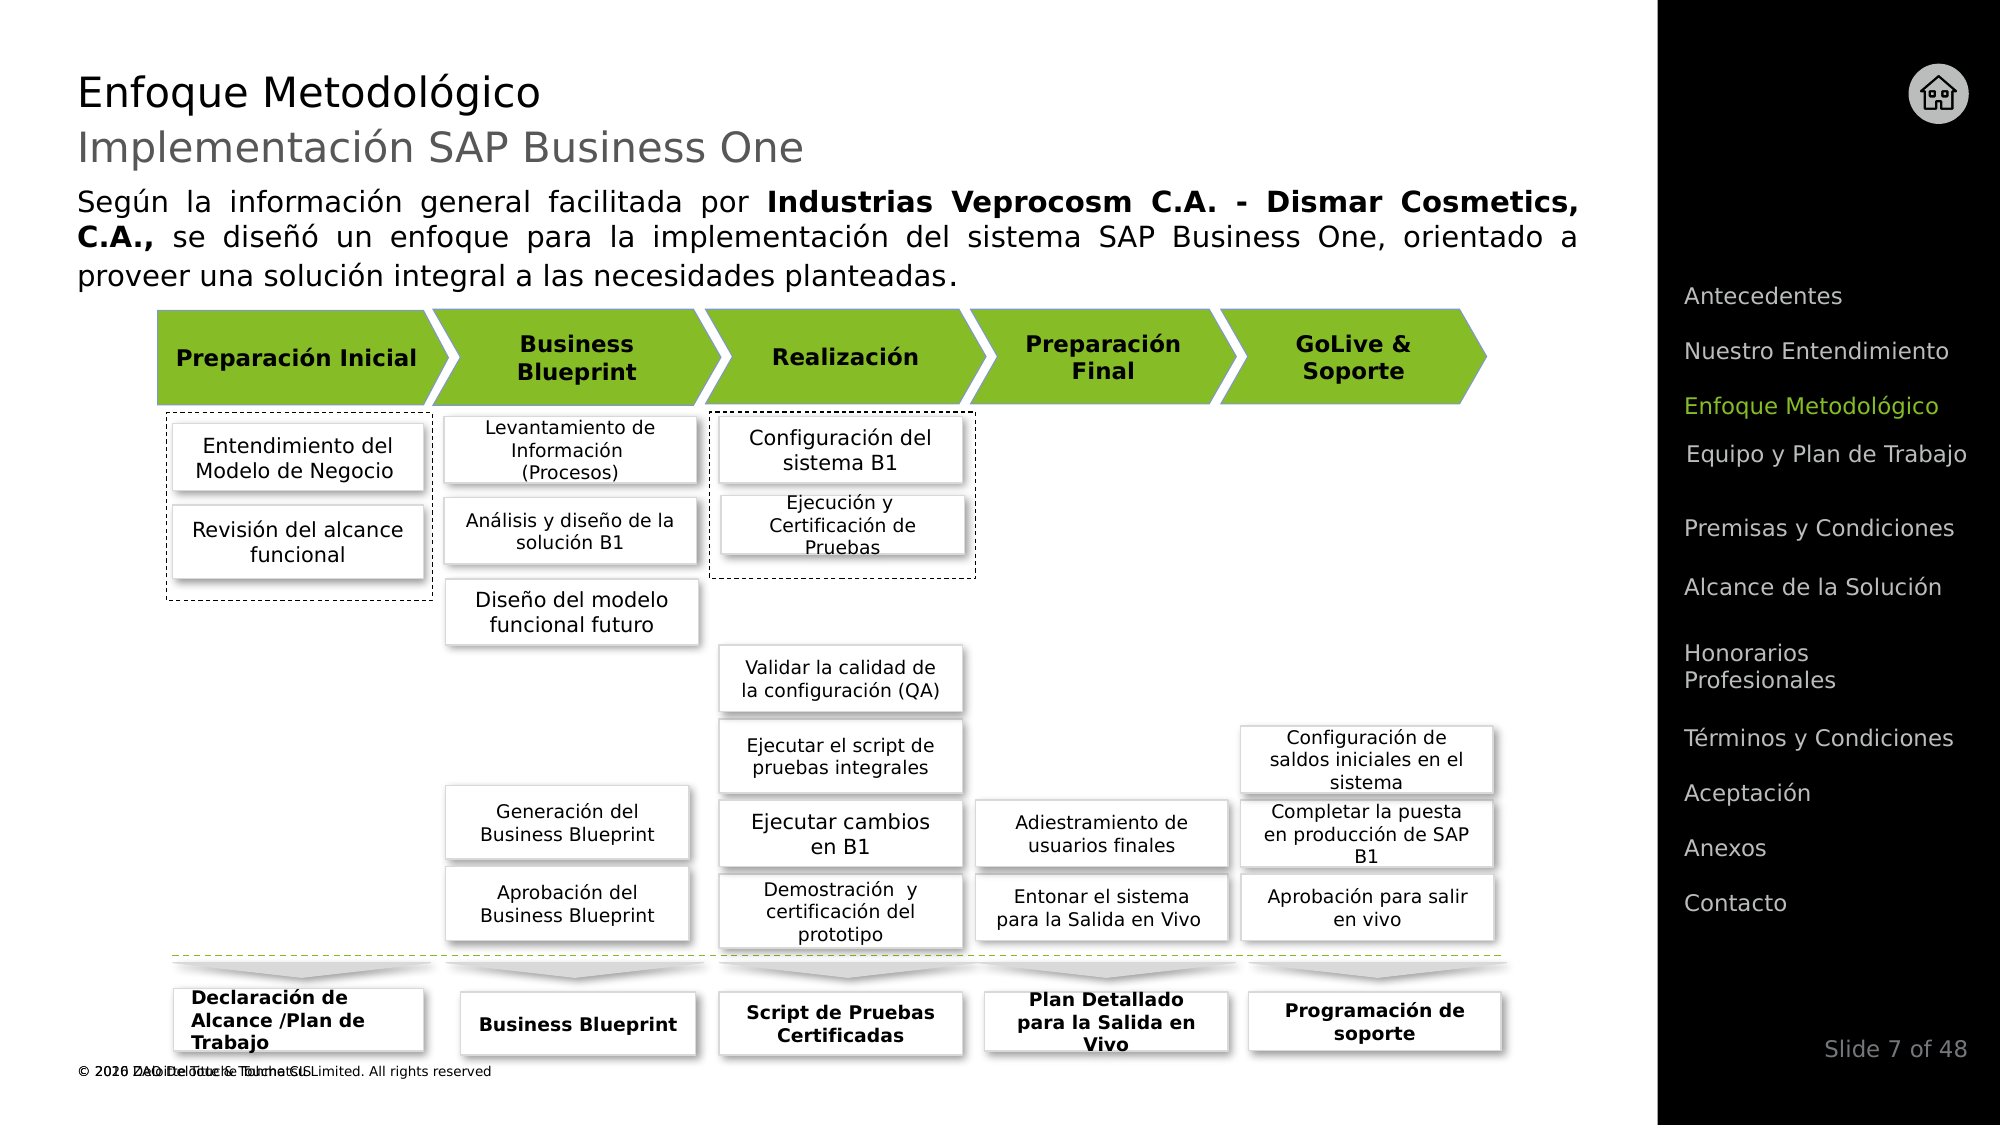

# Enfoque Metodológico
Implementación SAP Business One
Según la información general facilitada por Industrias Veprocosm C.A. - Dismar Cosmetics, C.A., se diseñó un enfoque para la implementación del sistema SAP Business One, orientado a proveer una solución integral a las necesidades planteadas.

Antecedentes
GoLive & Soporte
Business Blueprint
Realización
Preparación Final
Preparación Inicial
Nuestro Entendimiento
Enfoque Metodológico

Levantamiento de Información  (Procesos)
Configuración del sistema B1
Entendimiento del Modelo de Negocio
Equipo y Plan de Trabajo
Ejecución y  Certificación de Pruebas
Análisis y diseño de la solución B1
Revisión del alcance funcional
Premisas y Condiciones
Alcance de la Solución
Diseño del modelo funcional futuro
Honorarios Profesionales
Validar la calidad de la configuración (QA)
Ejecutar el script de pruebas integrales
Términos y Condiciones
Configuración de saldos iniciales en el sistema
Aceptación
Generación del Business Blueprint
Adiestramiento de usuarios finales
Ejecutar cambios en B1
Completar la puesta en producción de SAP B1
Anexos
Aprobación del Business Blueprint
Demostración  y certificación del prototipo
Entonar el sistema para la Salida en Vivo
Aprobación para salir en vivo
Contacto

Declaración de Alcance /Plan de Trabajo
Business Blueprint
Script de Pruebas Certificadas
Plan Detallado para la Salida en Vivo
Programación de soporte